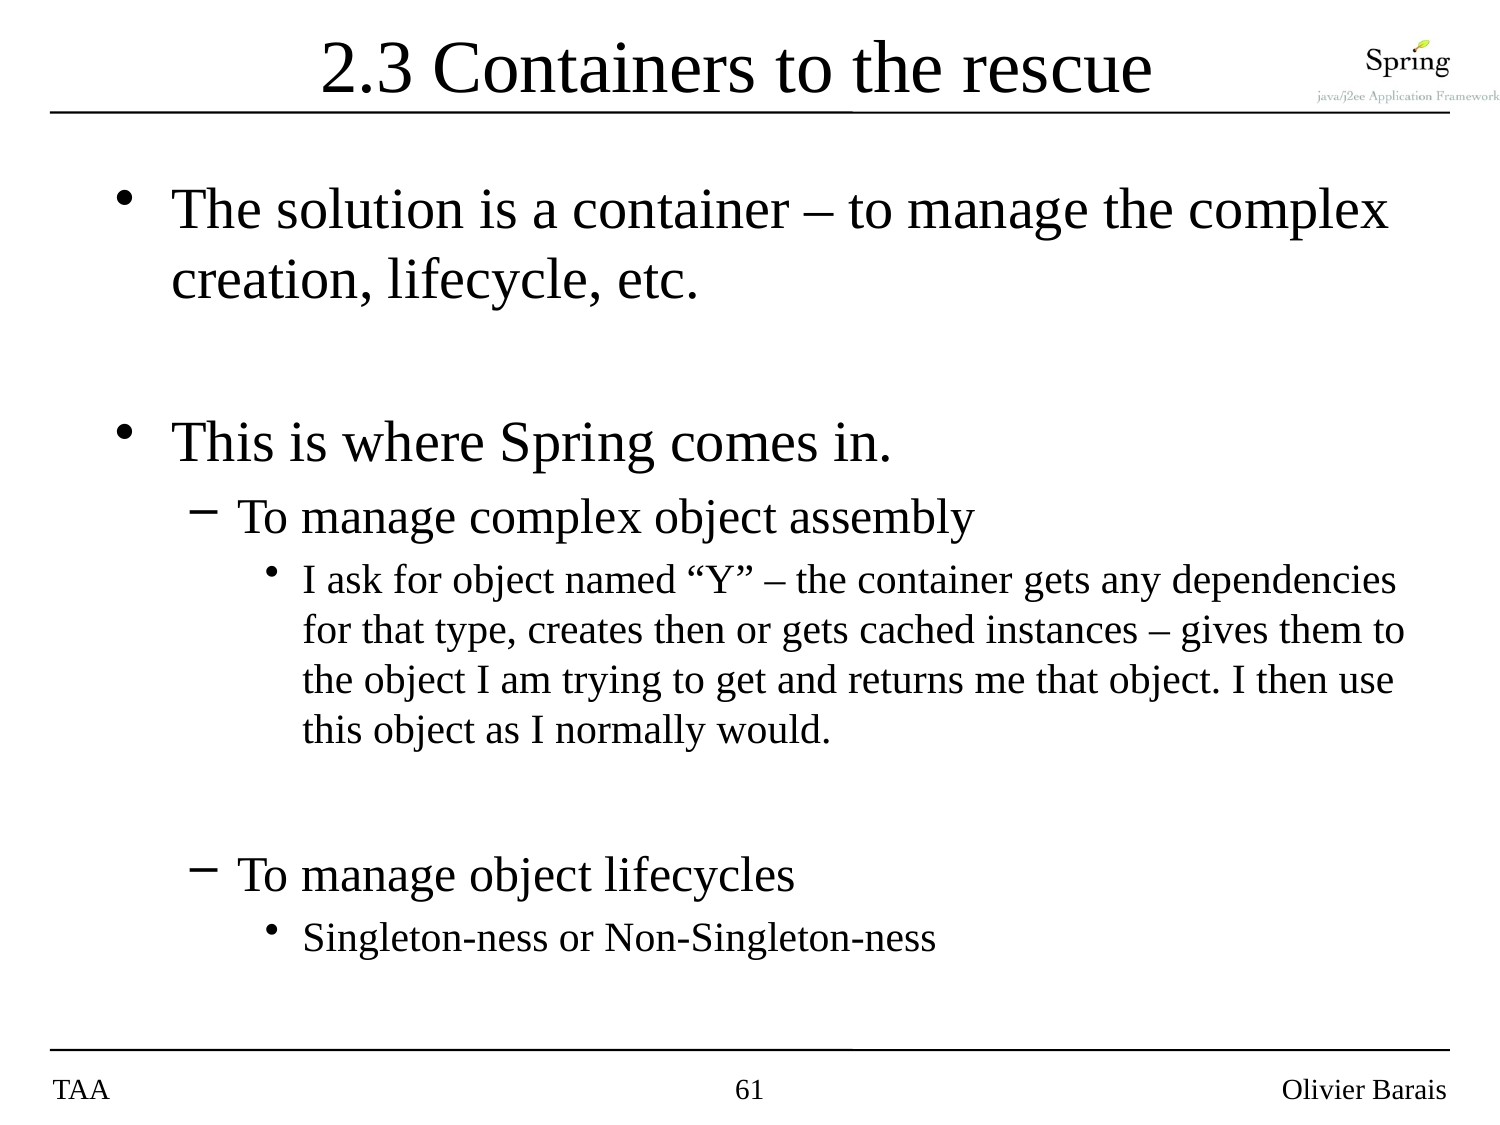

# 2.3 Containers to the rescue
The solution is a container – to manage the complex creation, lifecycle, etc.

This is where Spring comes in.
To manage complex object assembly
I ask for object named “Y” – the container gets any dependencies for that type, creates then or gets cached instances – gives them to the object I am trying to get and returns me that object. I then use this object as I normally would.

To manage object lifecycles
Singleton-ness or Non-Singleton-ness
TAA
61
Olivier Barais